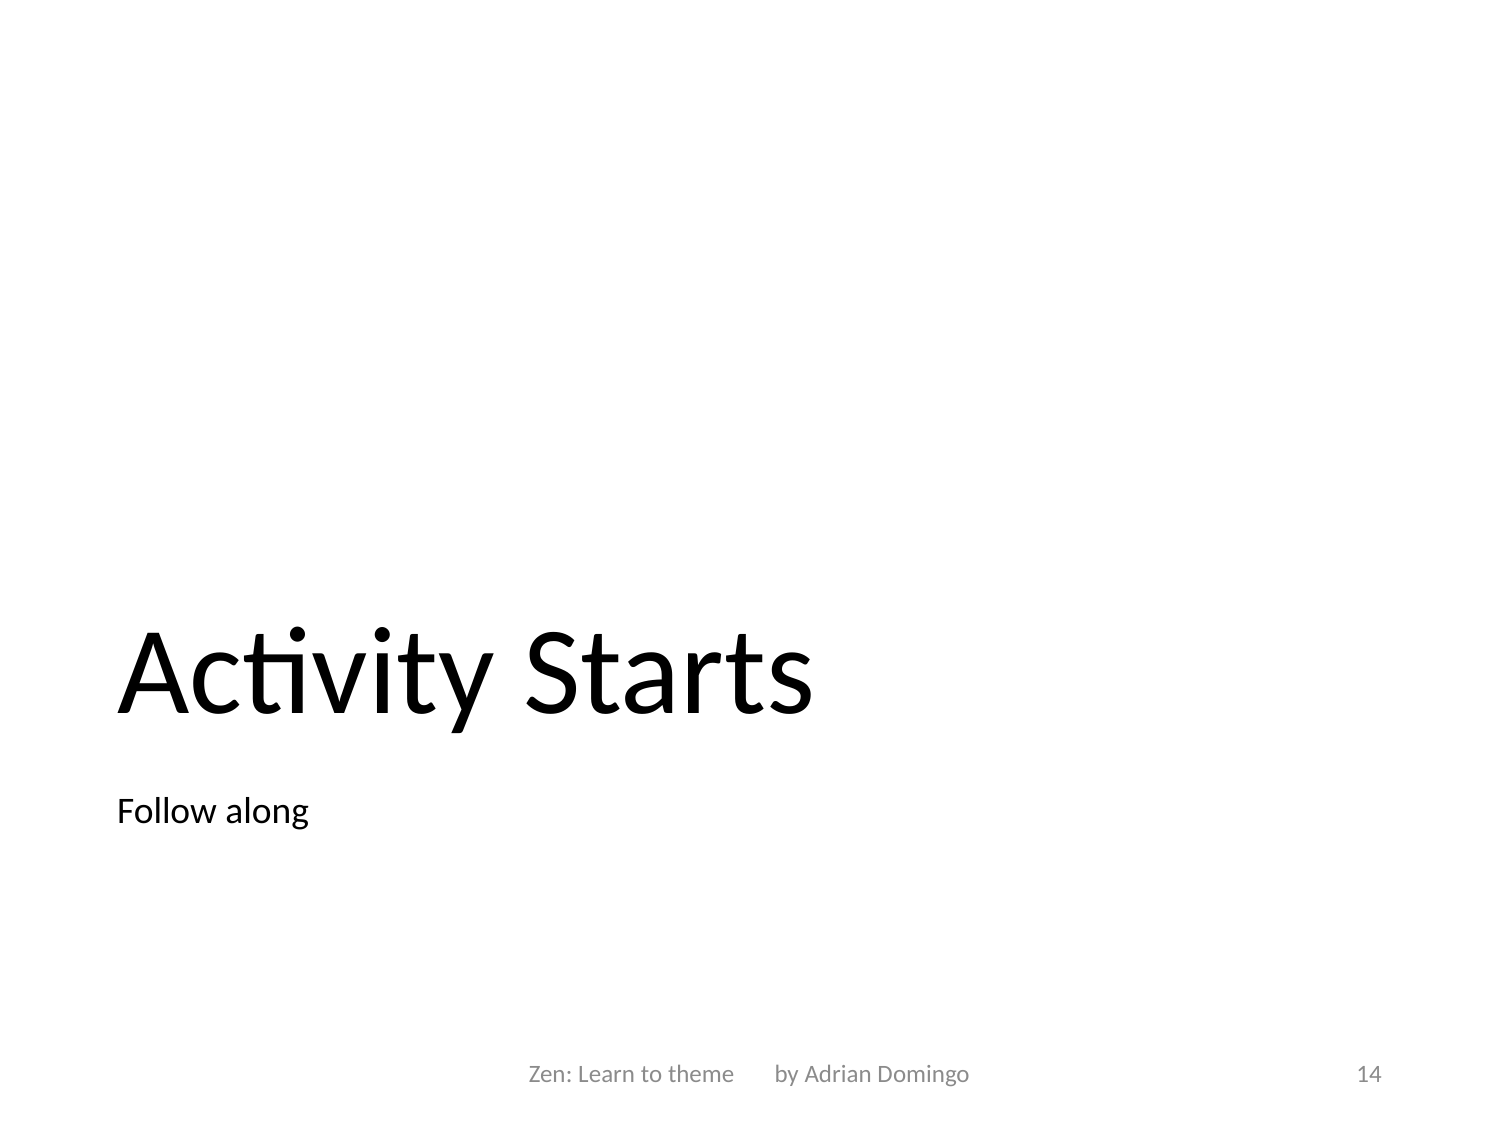

# Activity Starts
Follow along
Zen: Learn to theme       by Adrian Domingo
14